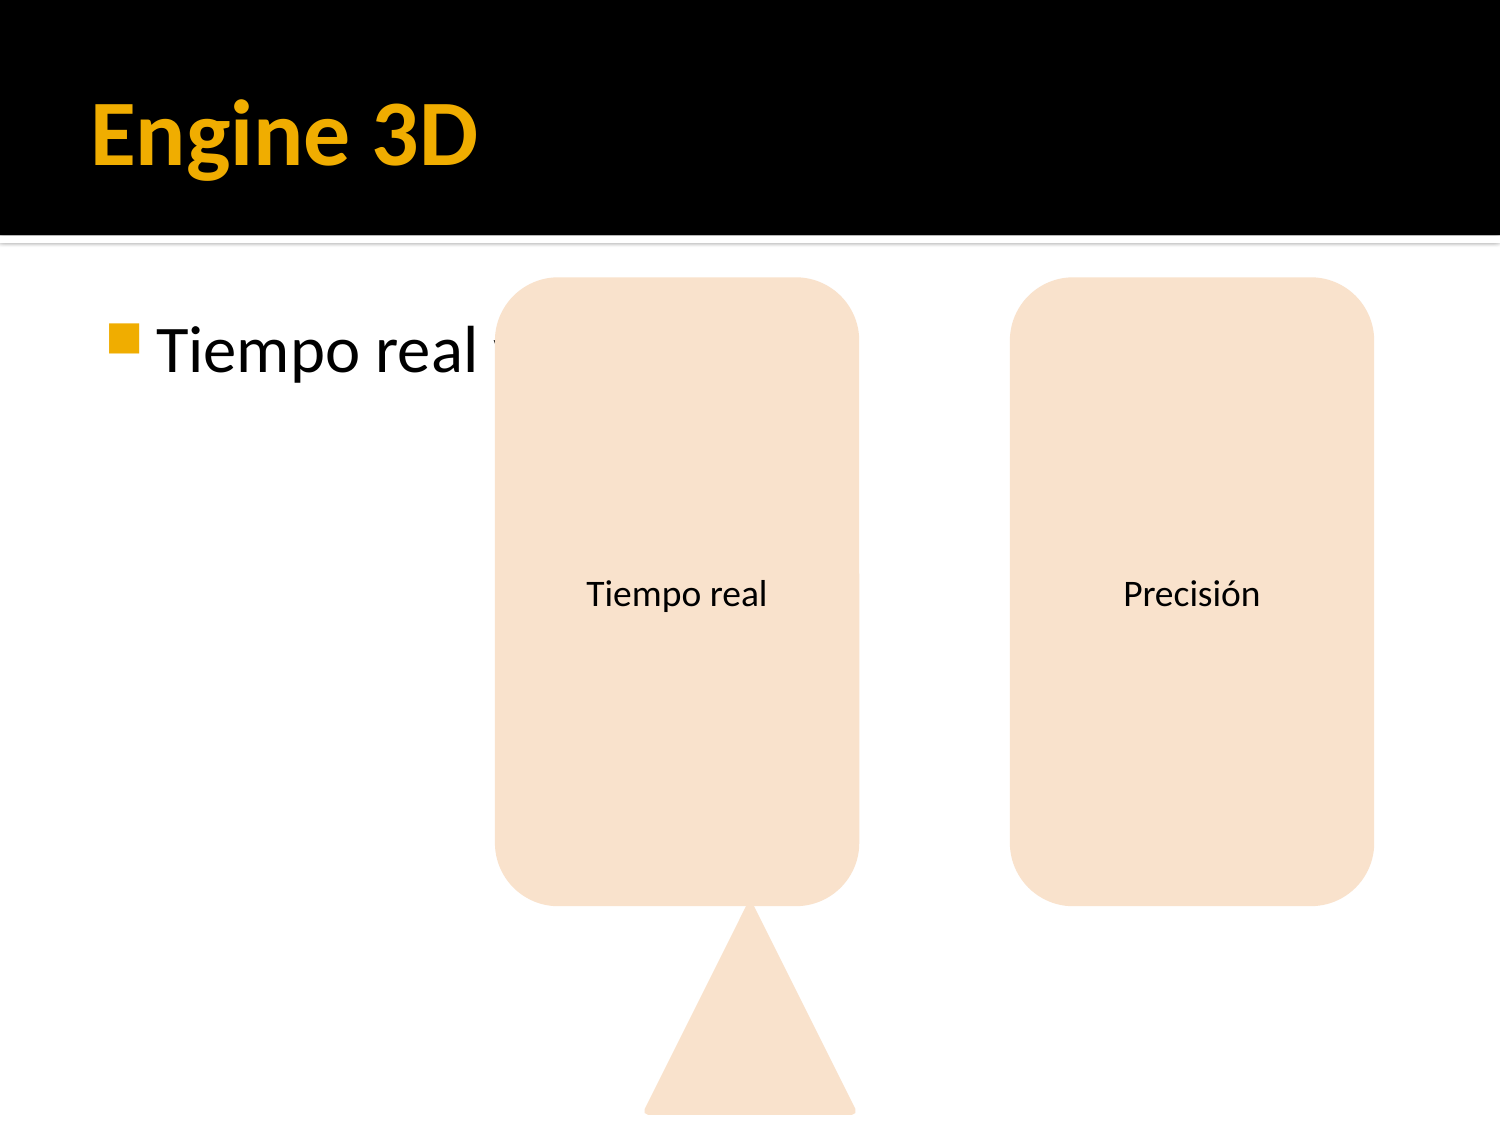

# Engine 3D
Tiempo real
Precisión
Tiempo real vs simulación